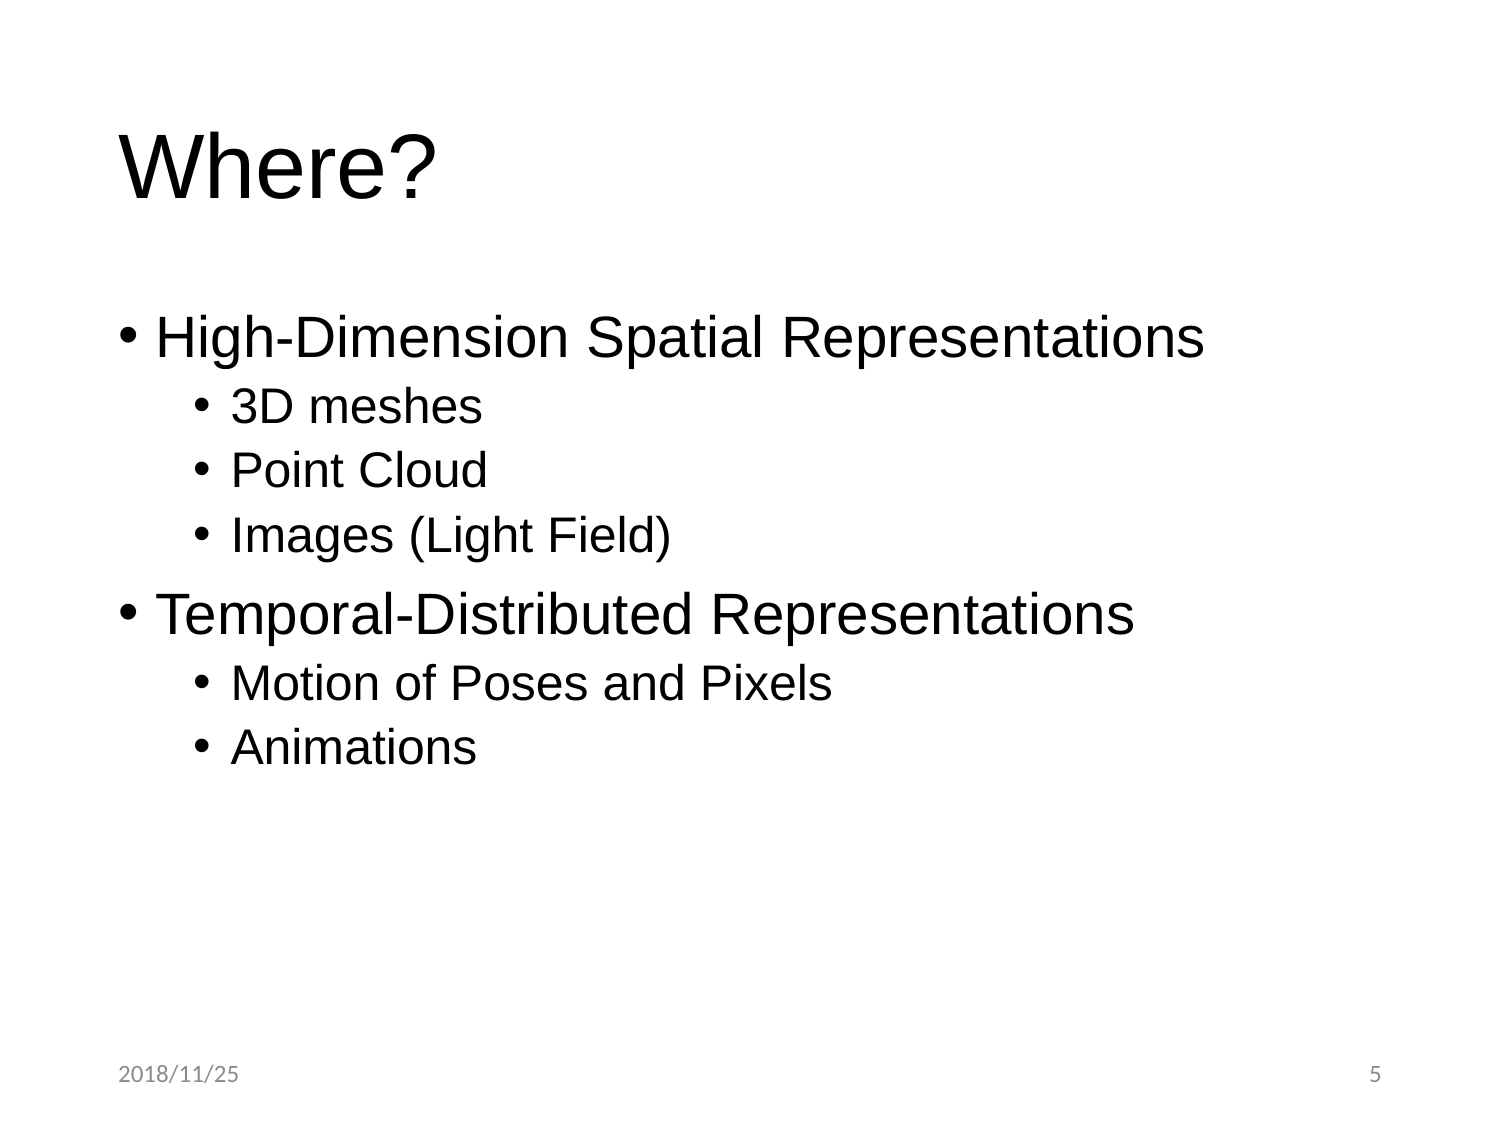

# Where?
High-Dimension Spatial Representations
3D meshes
Point Cloud
Images (Light Field)
Temporal-Distributed Representations
Motion of Poses and Pixels
Animations

2018/11/25
5